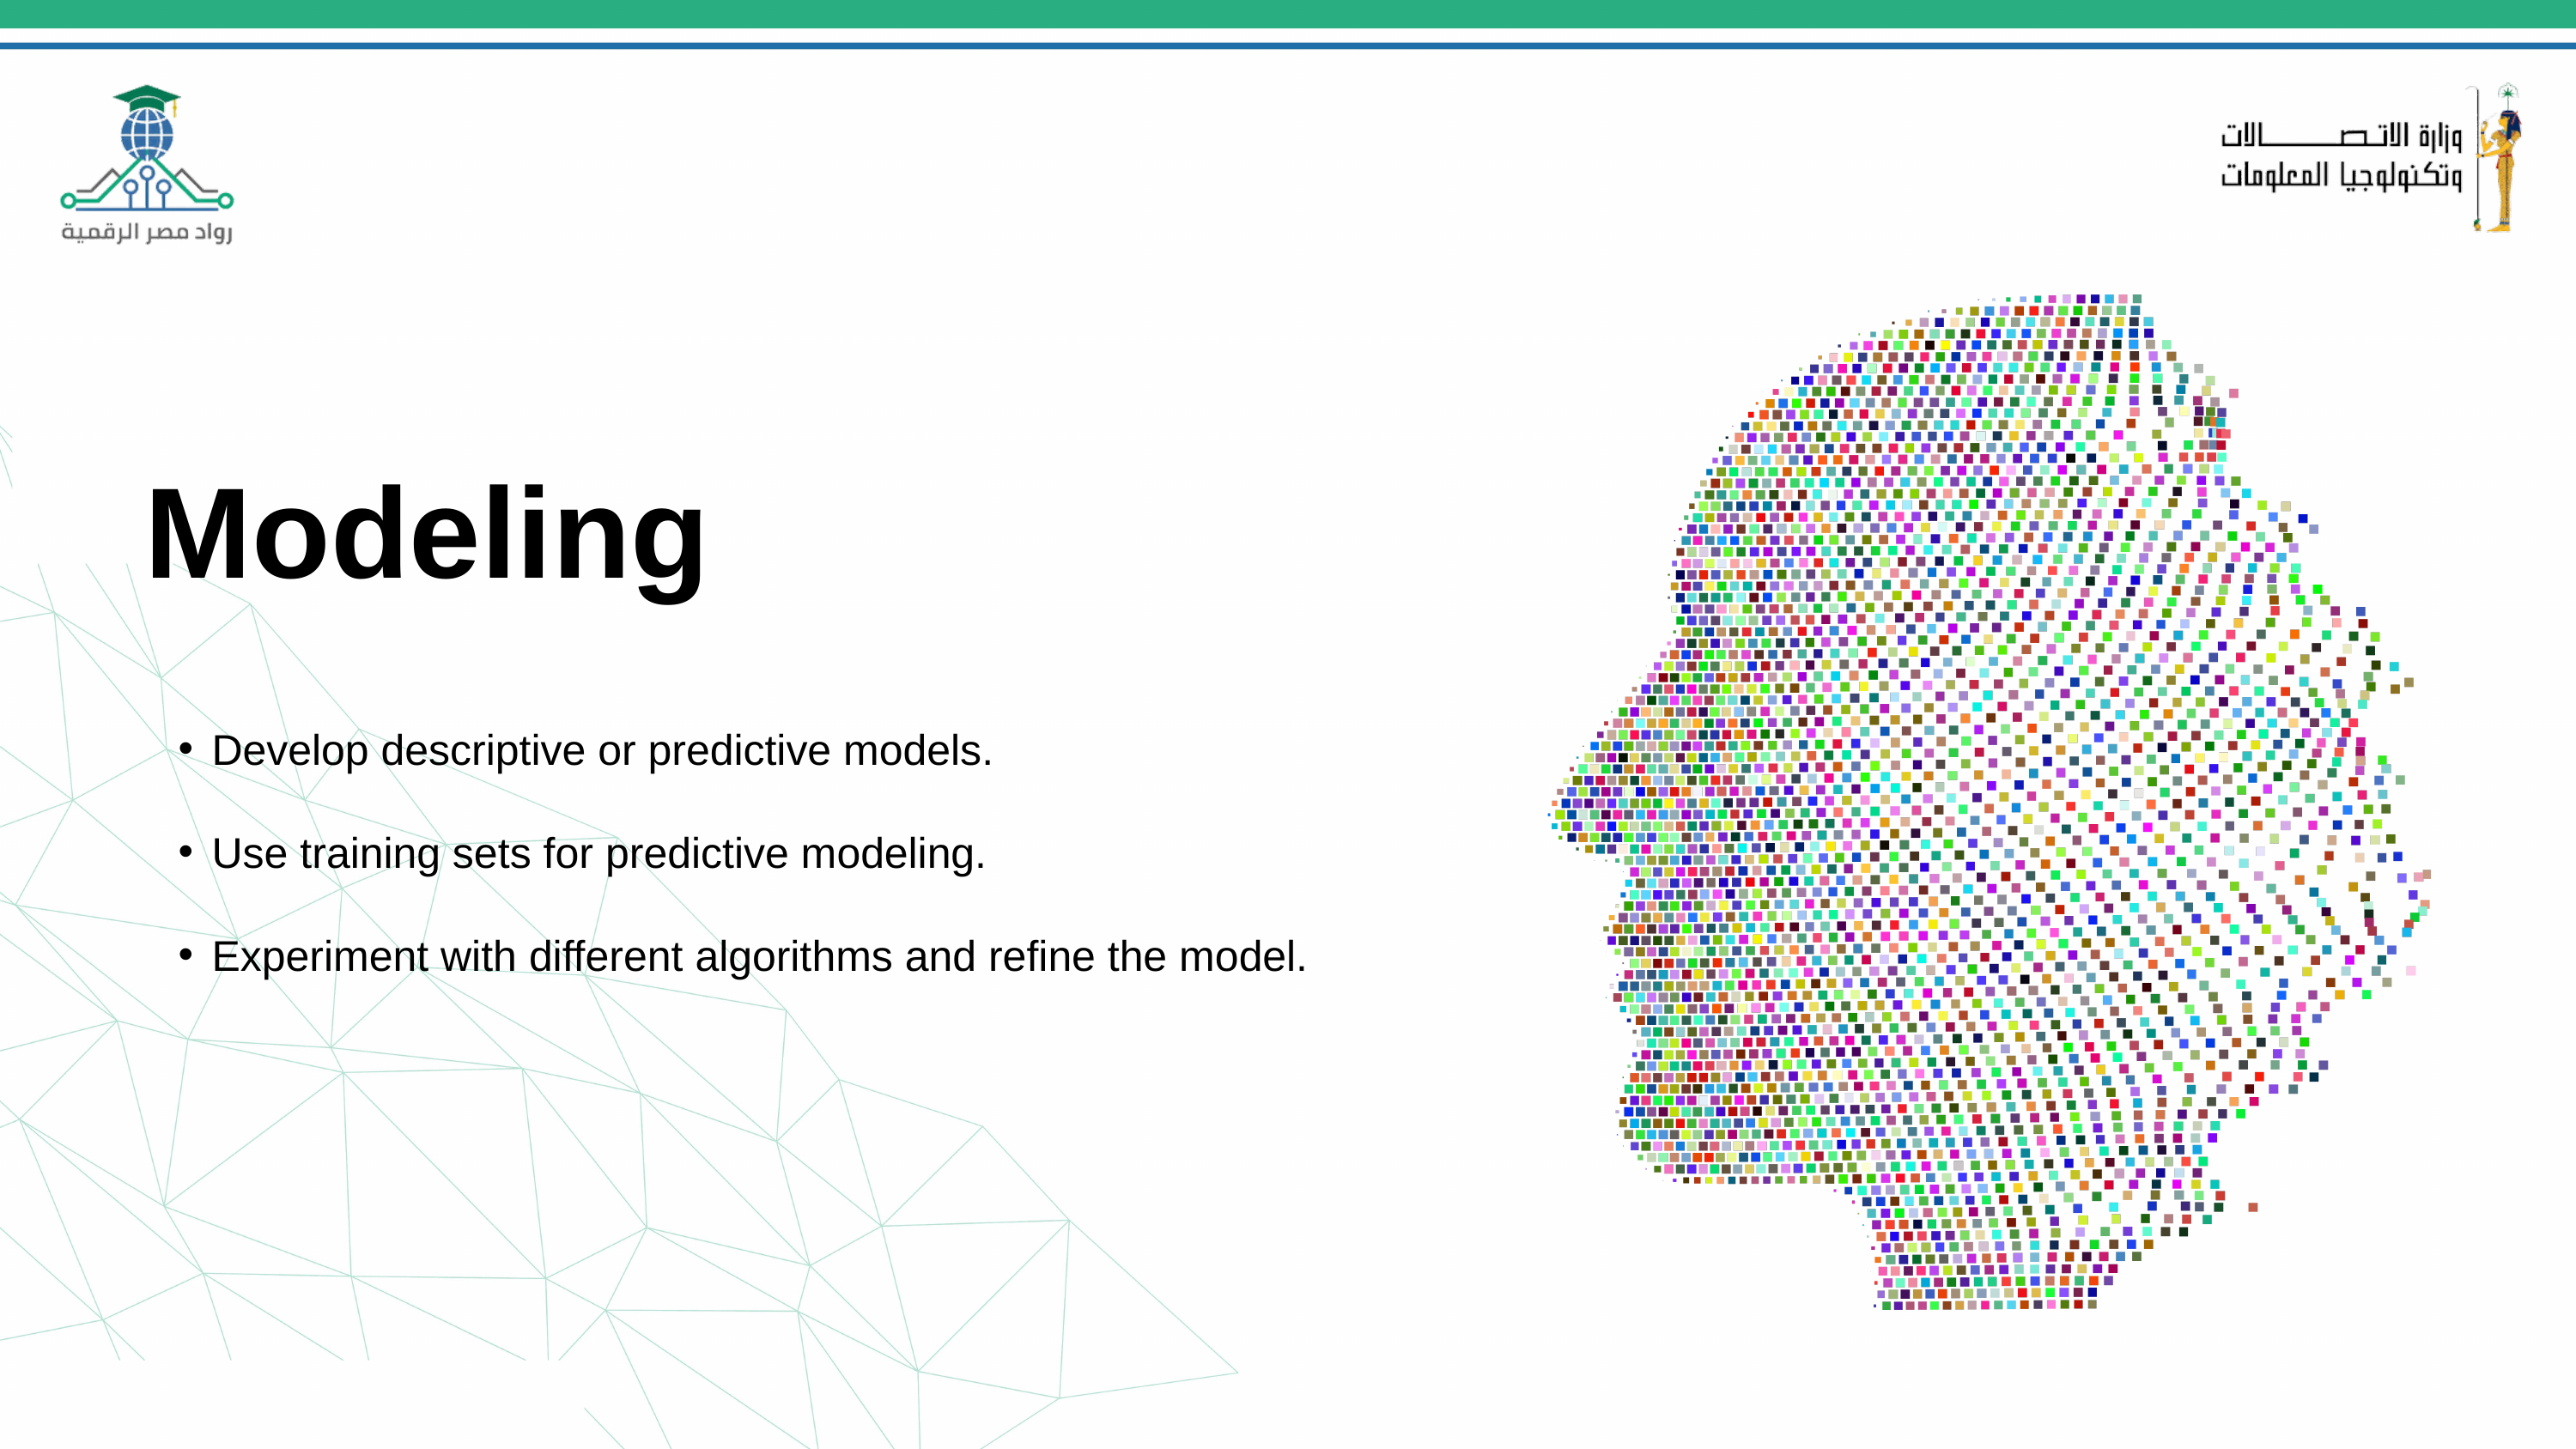

Modeling
Develop descriptive or predictive models.
Use training sets for predictive modeling.
Experiment with different algorithms and refine the model.